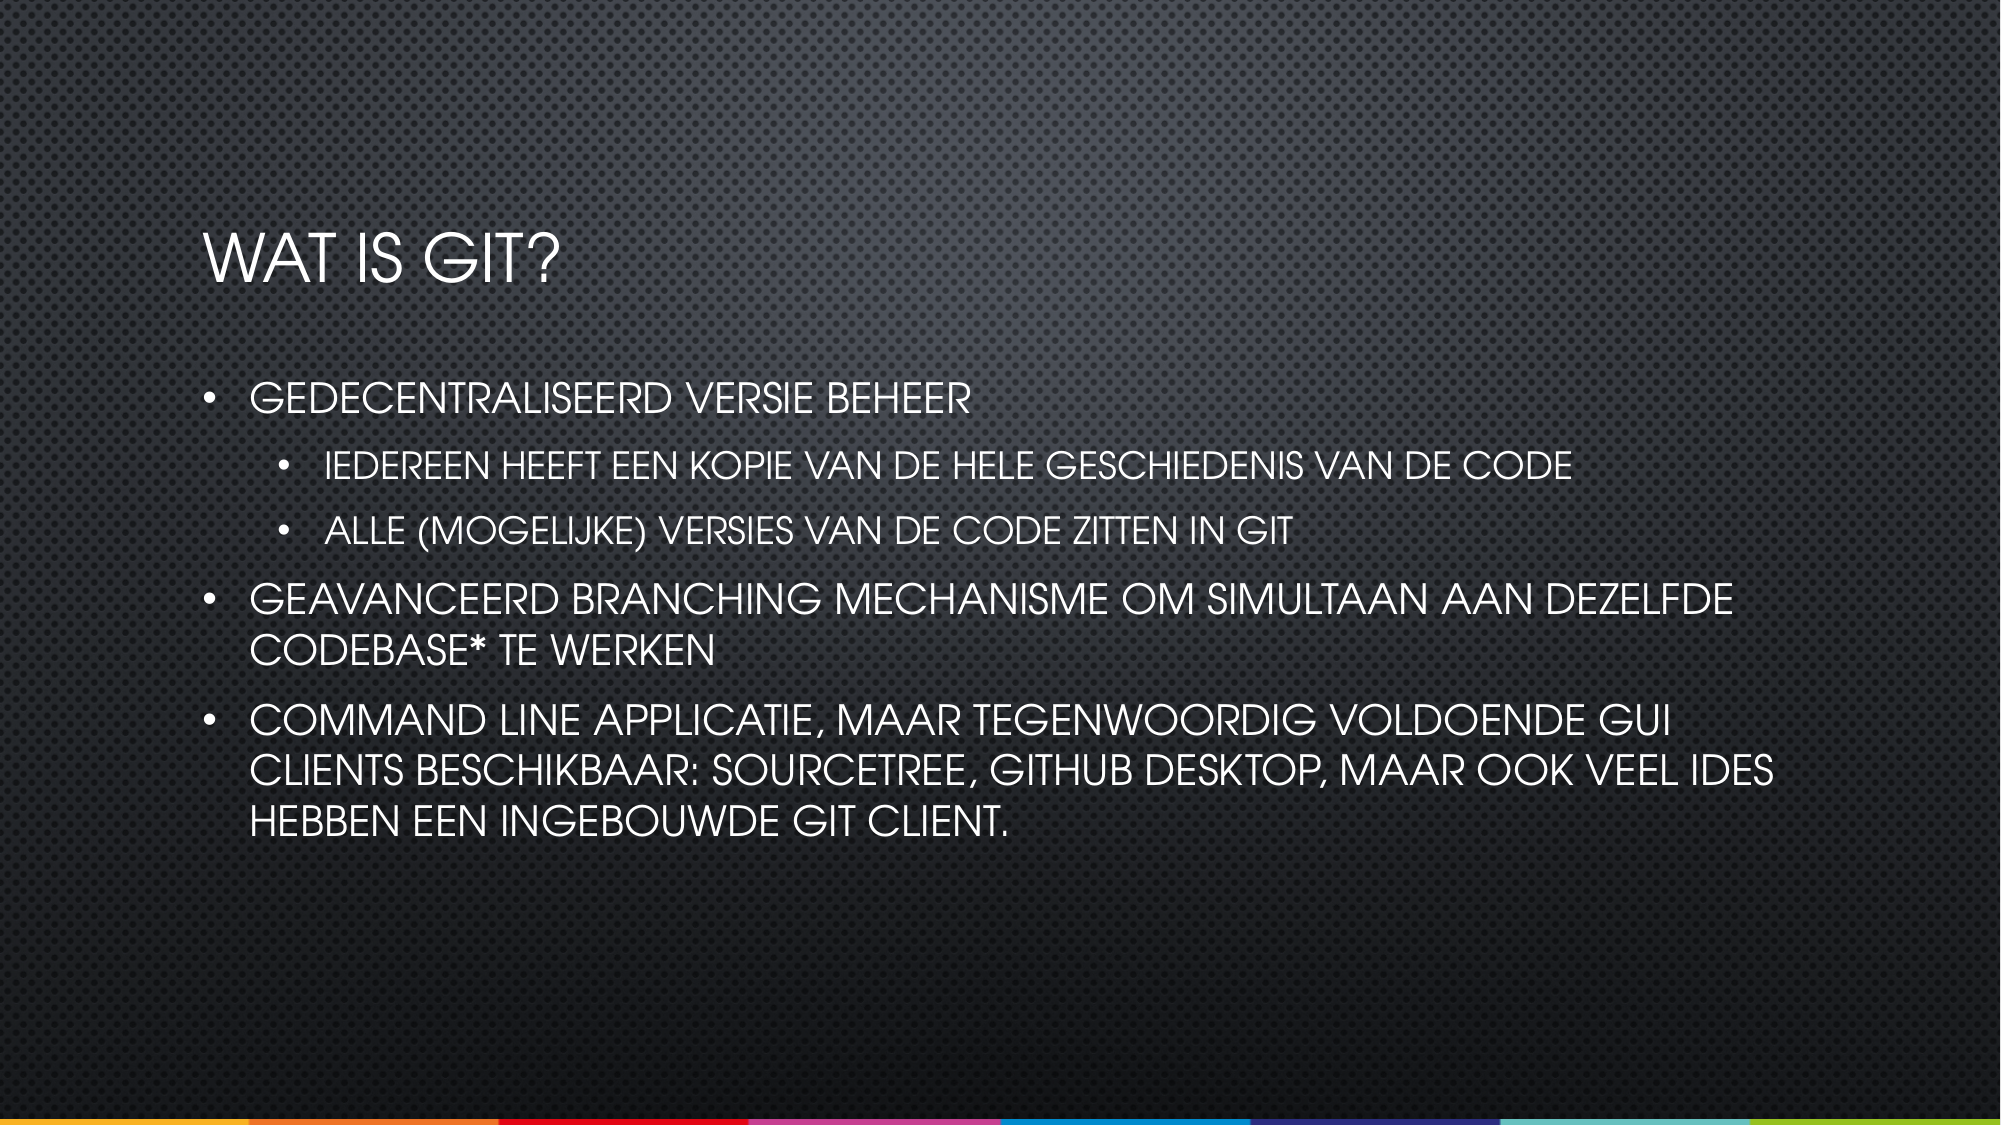

# Wat is git?

Gedecentraliseerd versie beheer
Iedereen heeft een kopie van de hele geschiedenis van de code
Alle (mogelijke) versies van de code zitten in git
Geavanceerd branching mechanisme om simultaan aan dezelfde codebase* te werken
Command line applicatie, maar tegenwoordig voldoende GUI clients beschikbaar: SourceTree, Github Desktop, maar ook veel IDEs hebben een ingebouwde git client.